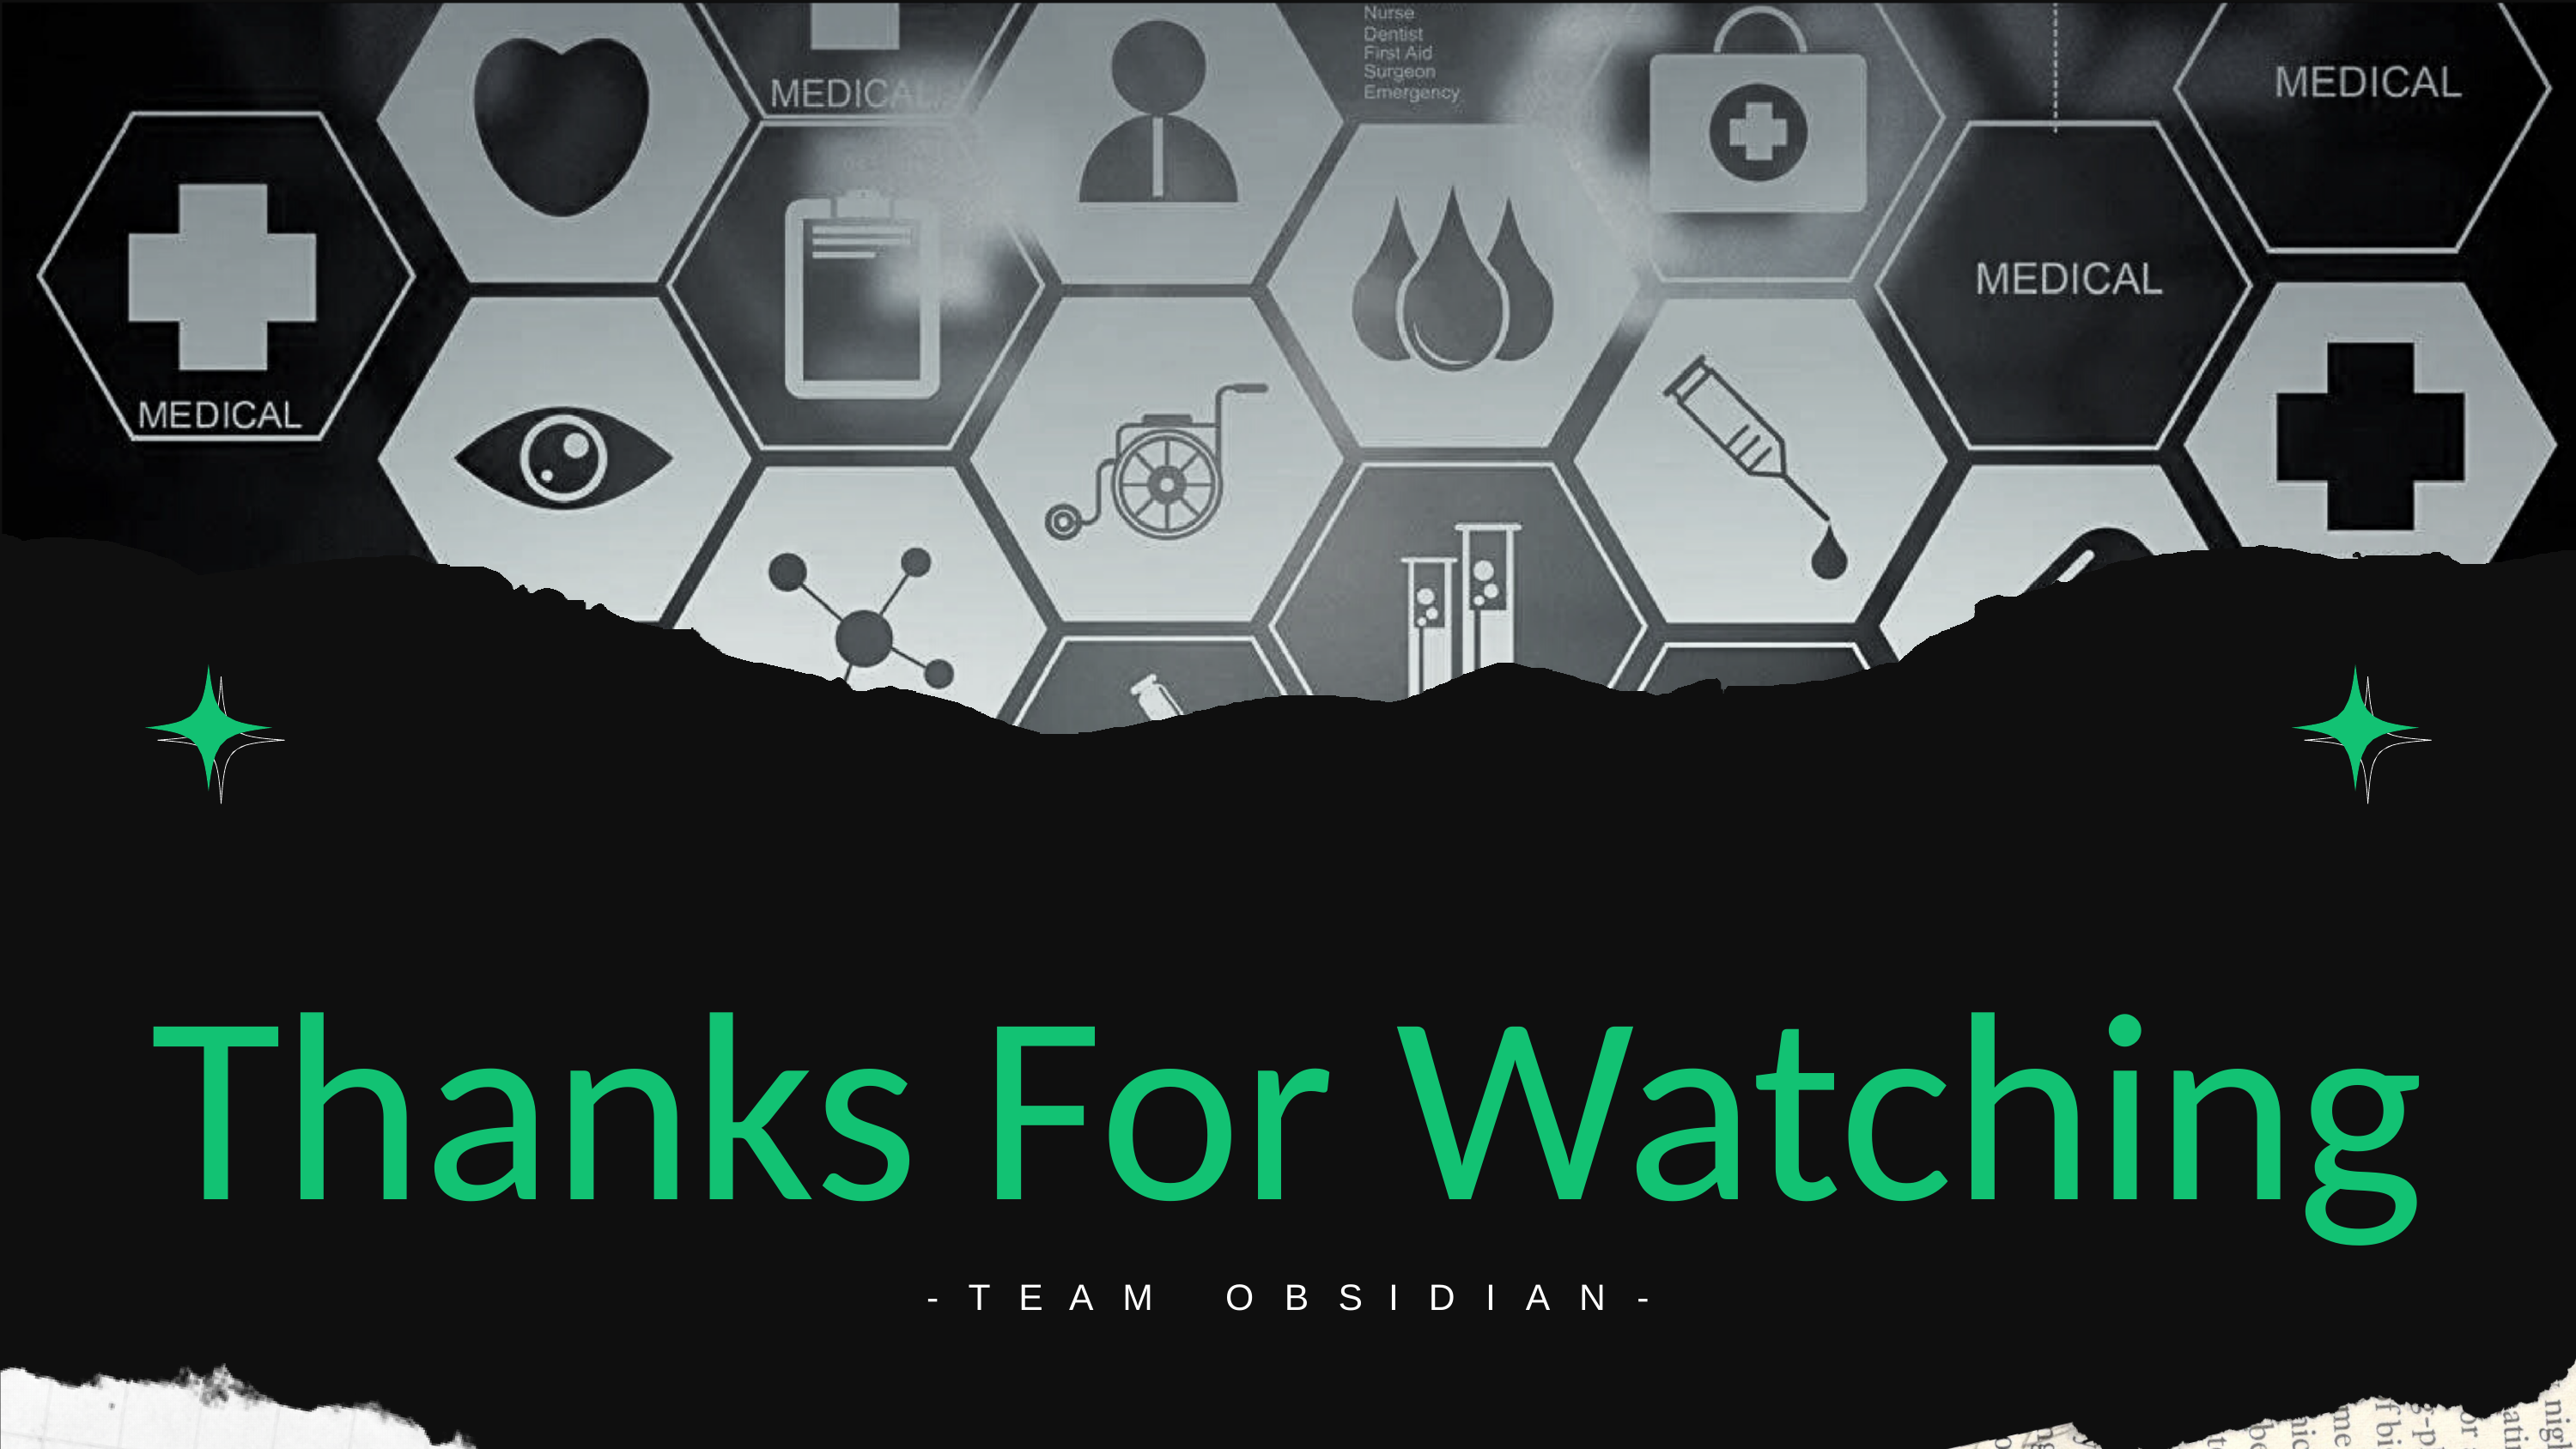

# Thanks For Watching
-	T	E	A	M	O	B	S	I	D	I	A	N	-